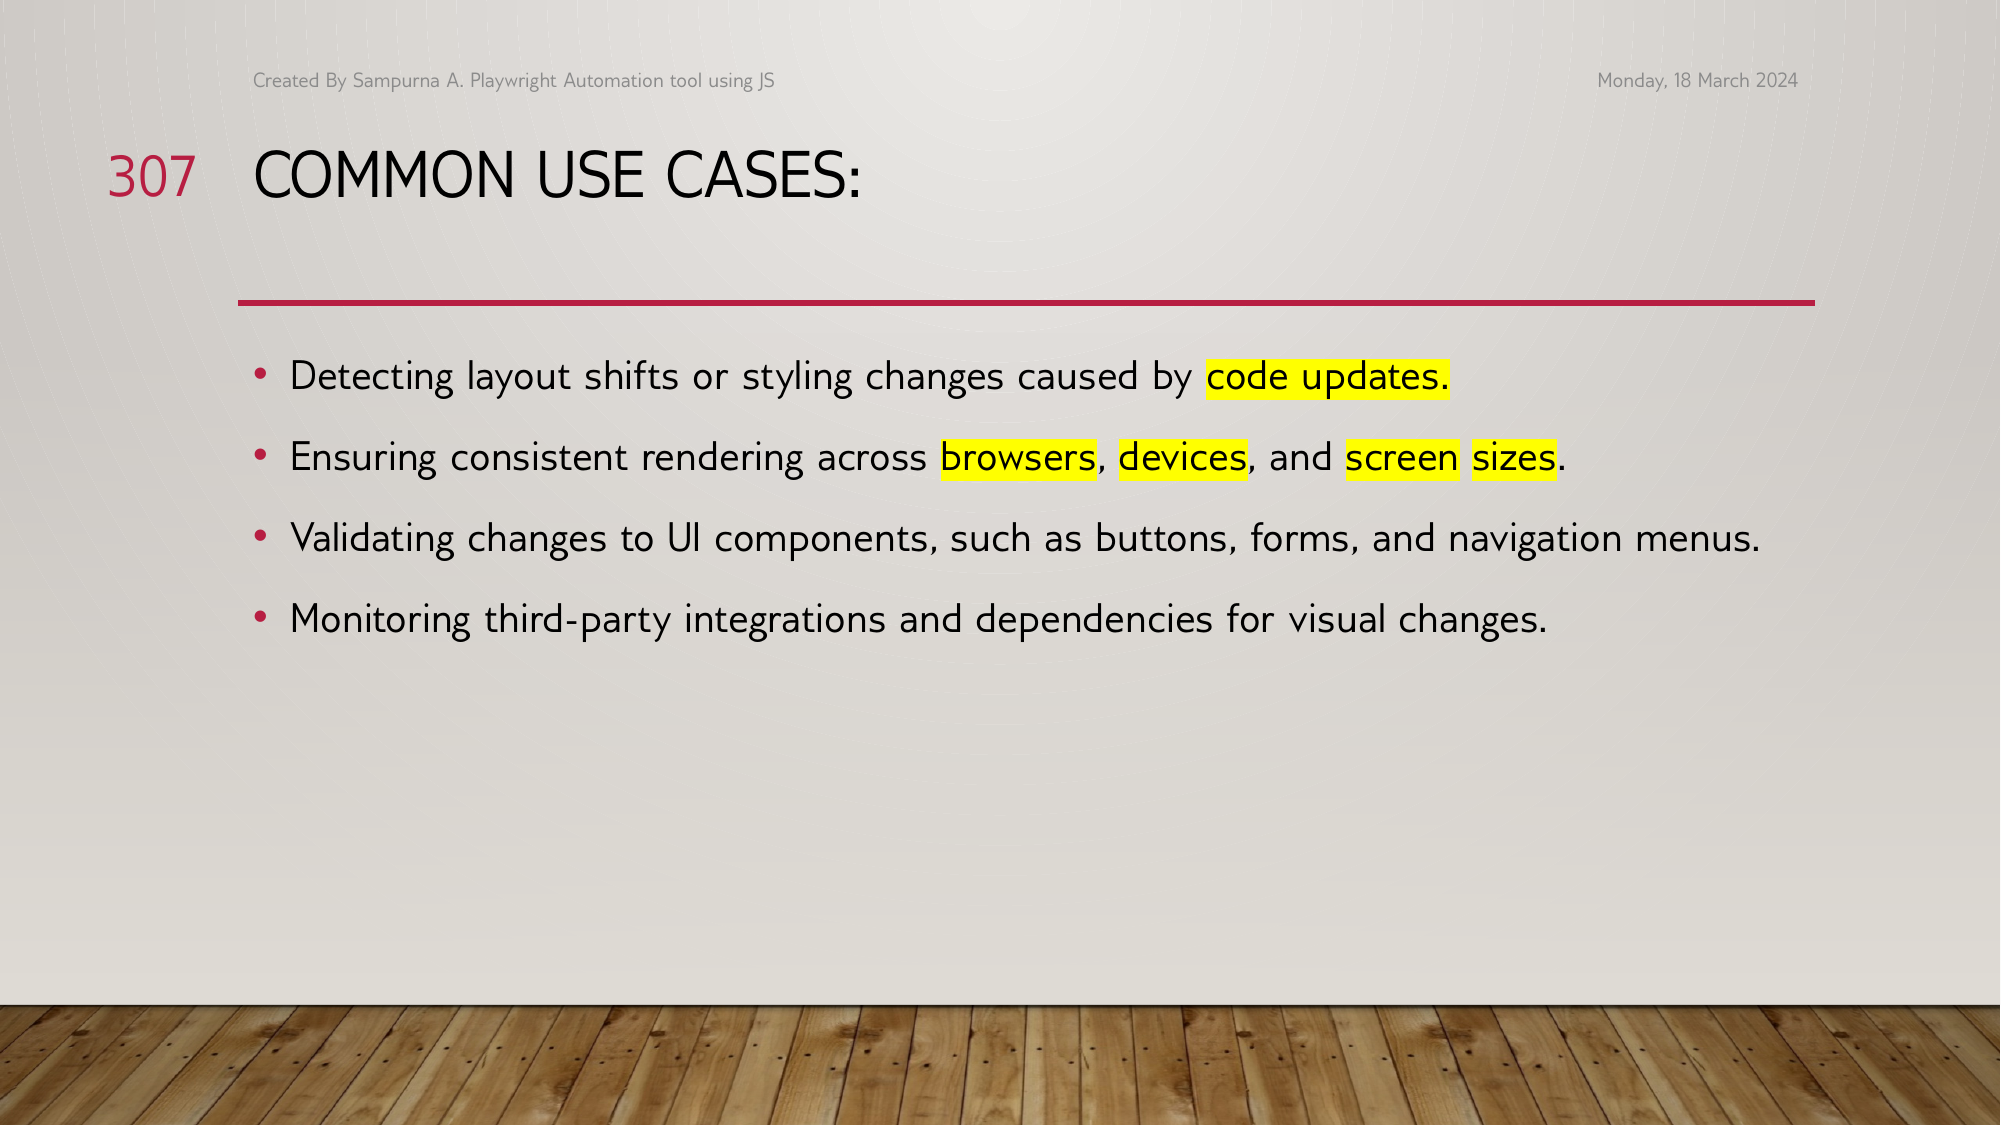

Created By Sampurna A. Playwright Automation tool using JS
Monday, 18 March 2024
307
# Common Use Cases:
Detecting layout shifts or styling changes caused by code updates.
Ensuring consistent rendering across browsers, devices, and screen sizes.
Validating changes to UI components, such as buttons, forms, and navigation menus.
Monitoring third-party integrations and dependencies for visual changes.